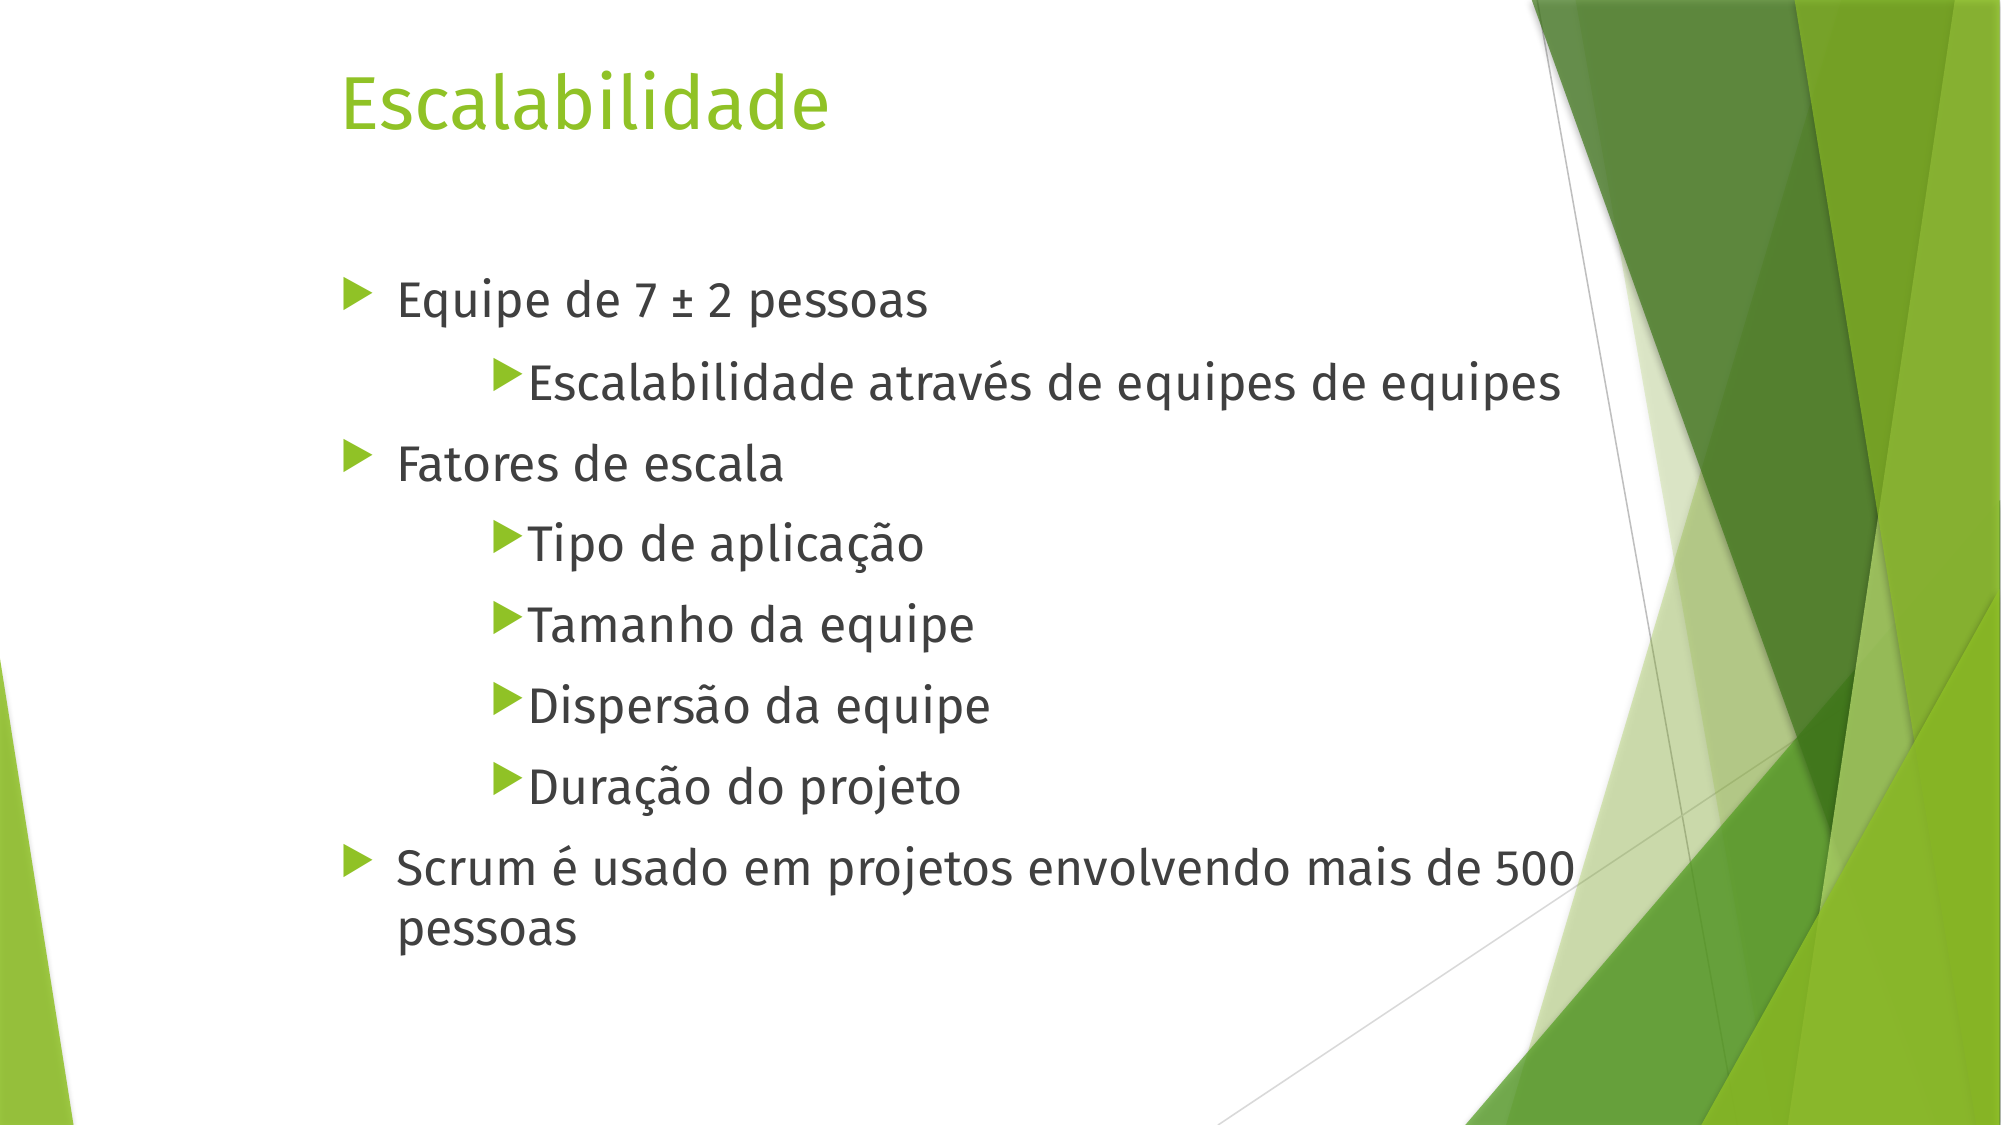

# Escalabilidade
Equipe de 7 ± 2 pessoas
Escalabilidade através de equipes de equipes
Fatores de escala
Tipo de aplicação
Tamanho da equipe
Dispersão da equipe
Duração do projeto
Scrum é usado em projetos envolvendo mais de 500 pessoas